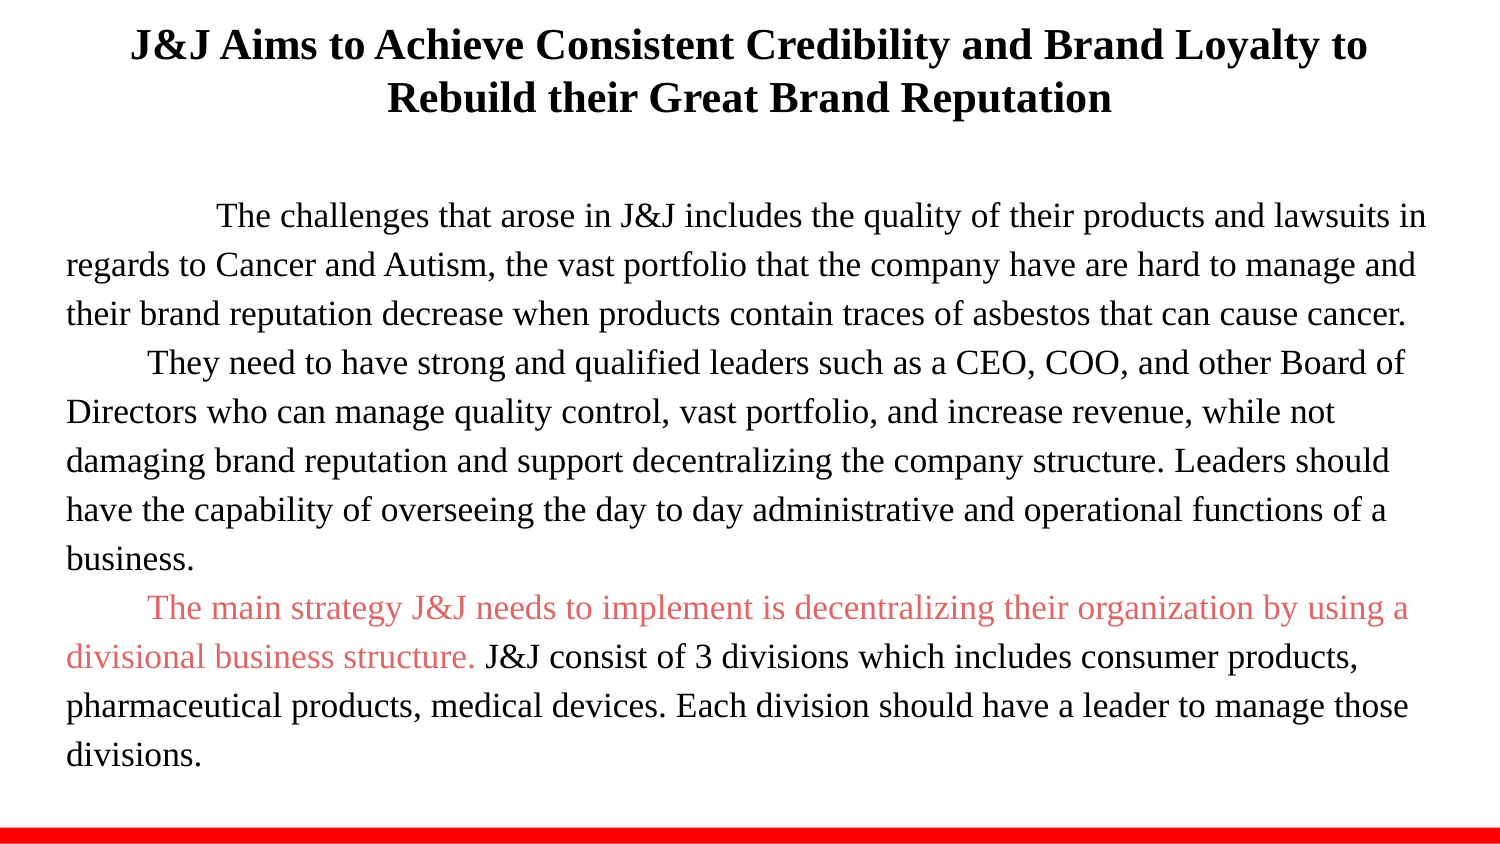

# J&J Aims to Achieve Consistent Credibility and Brand Loyalty to Rebuild their Great Brand Reputation
	The challenges that arose in J&J includes the quality of their products and lawsuits in regards to Cancer and Autism, the vast portfolio that the company have are hard to manage and their brand reputation decrease when products contain traces of asbestos that can cause cancer.
They need to have strong and qualified leaders such as a CEO, COO, and other Board of Directors who can manage quality control, vast portfolio, and increase revenue, while not damaging brand reputation and support decentralizing the company structure. Leaders should have the capability of overseeing the day to day administrative and operational functions of a business.
The main strategy J&J needs to implement is decentralizing their organization by using a divisional business structure. J&J consist of 3 divisions which includes consumer products, pharmaceutical products, medical devices. Each division should have a leader to manage those divisions.